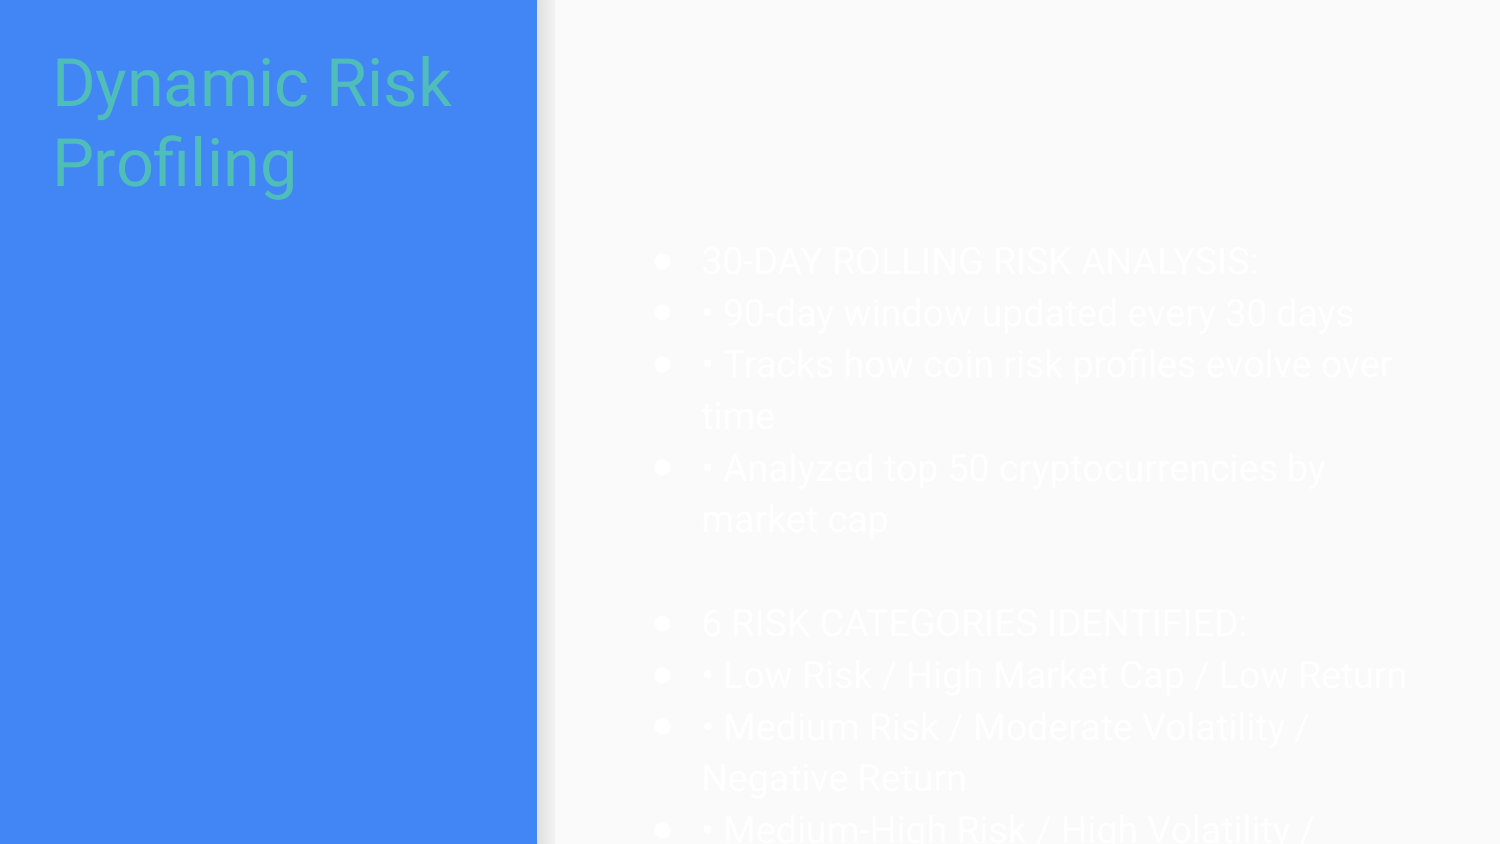

# Dynamic Risk Profiling
30-DAY ROLLING RISK ANALYSIS:
• 90-day window updated every 30 days
• Tracks how coin risk profiles evolve over time
• Analyzed top 50 cryptocurrencies by market cap

6 RISK CATEGORIES IDENTIFIED:
• Low Risk / High Market Cap / Low Return
• Medium Risk / Moderate Volatility / Negative Return
• Medium-High Risk / High Volatility / Positive Return
• High Risk / High Volatility / Strong Positive Return
• High Risk / Microcap Movers / Spiky Volume
• Low Risk / Low Liquidity / Outlier Spread

KEY FINDINGS:
• Risk profiles are dynamic and change over time
• Bitcoin showed 12 cluster transitions
• Highest Sharpe ratio: High Risk/High Return cluster (2.71)

Visualizations: knn_30day_risk_profile.ipynb (cells: 10756216, c811dbca)